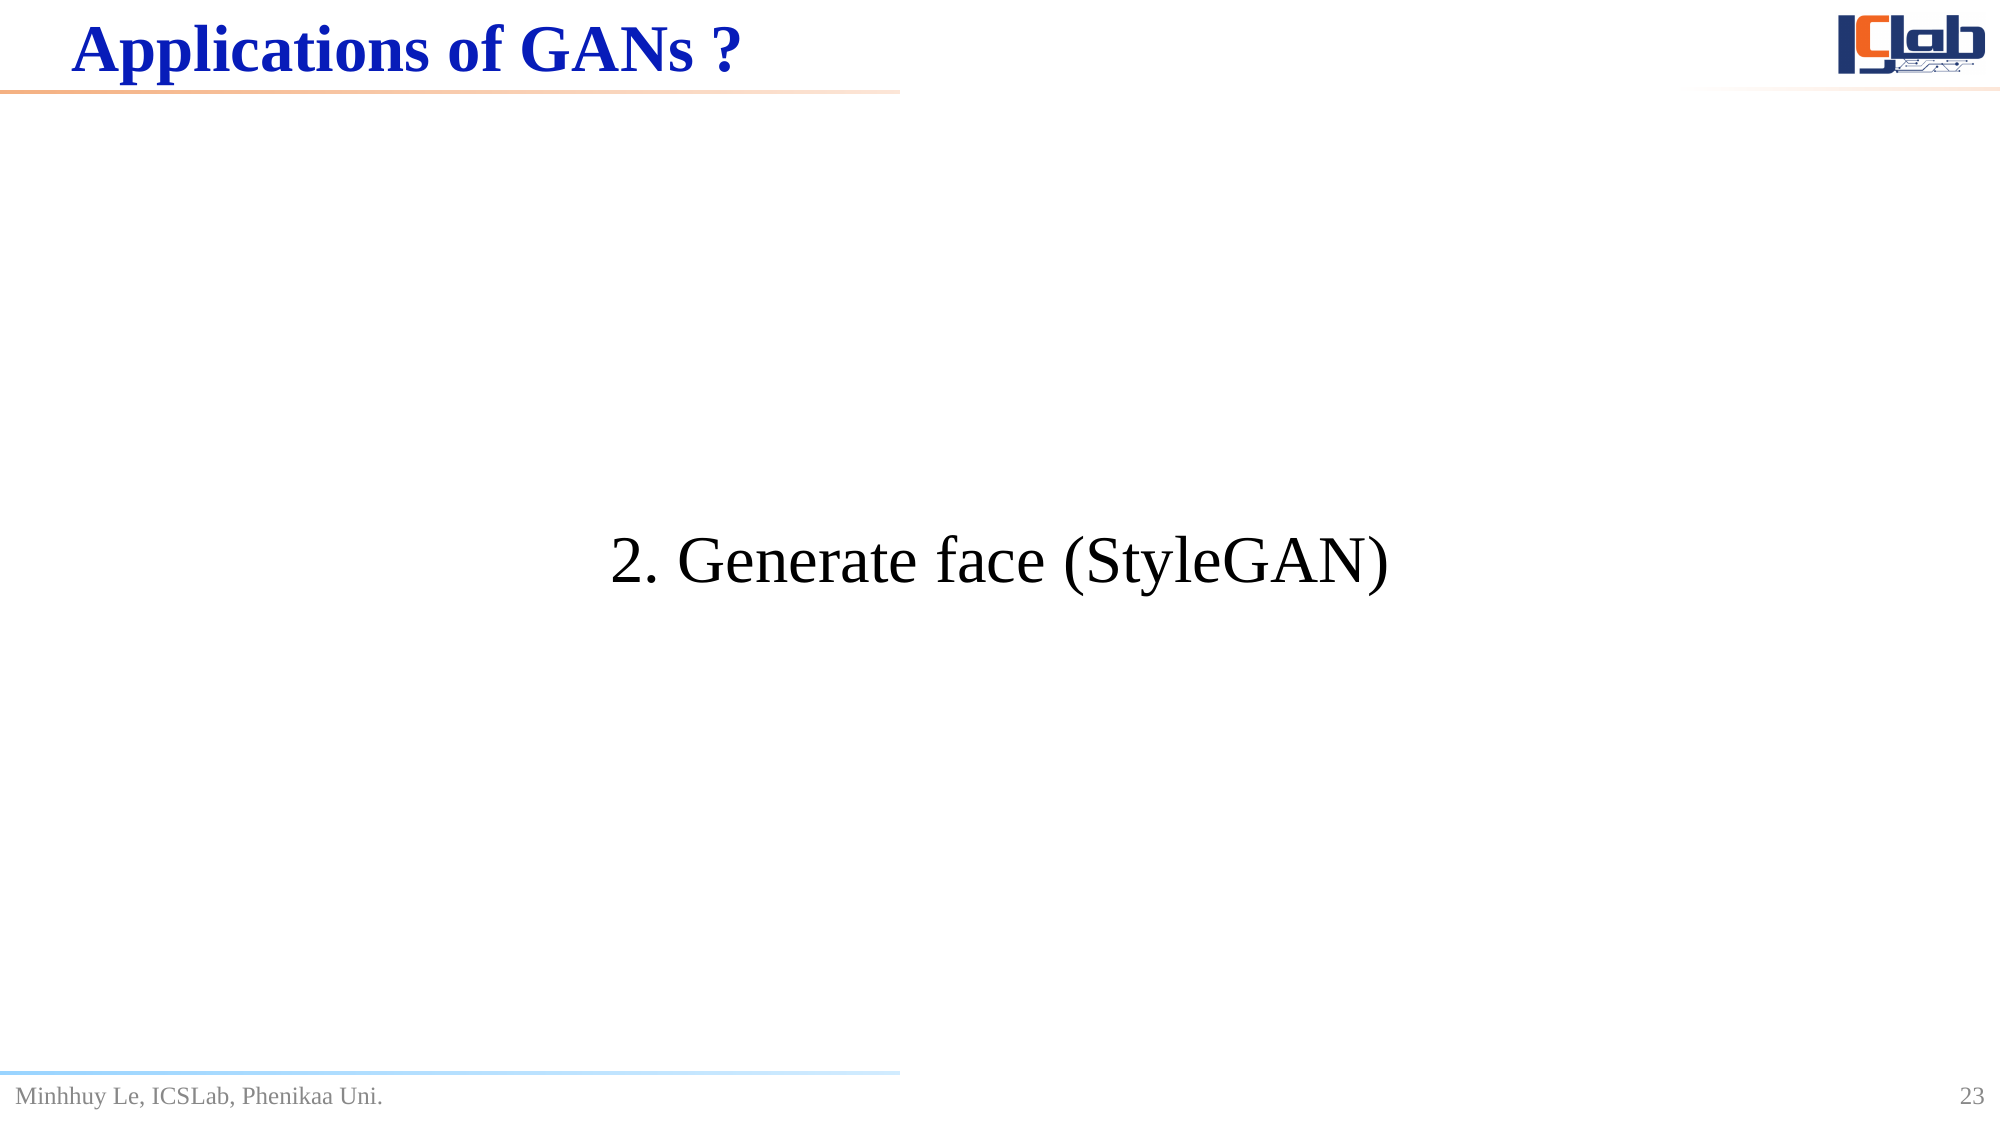

# Applications of GANs ?
2. Generate face (StyleGAN)
23